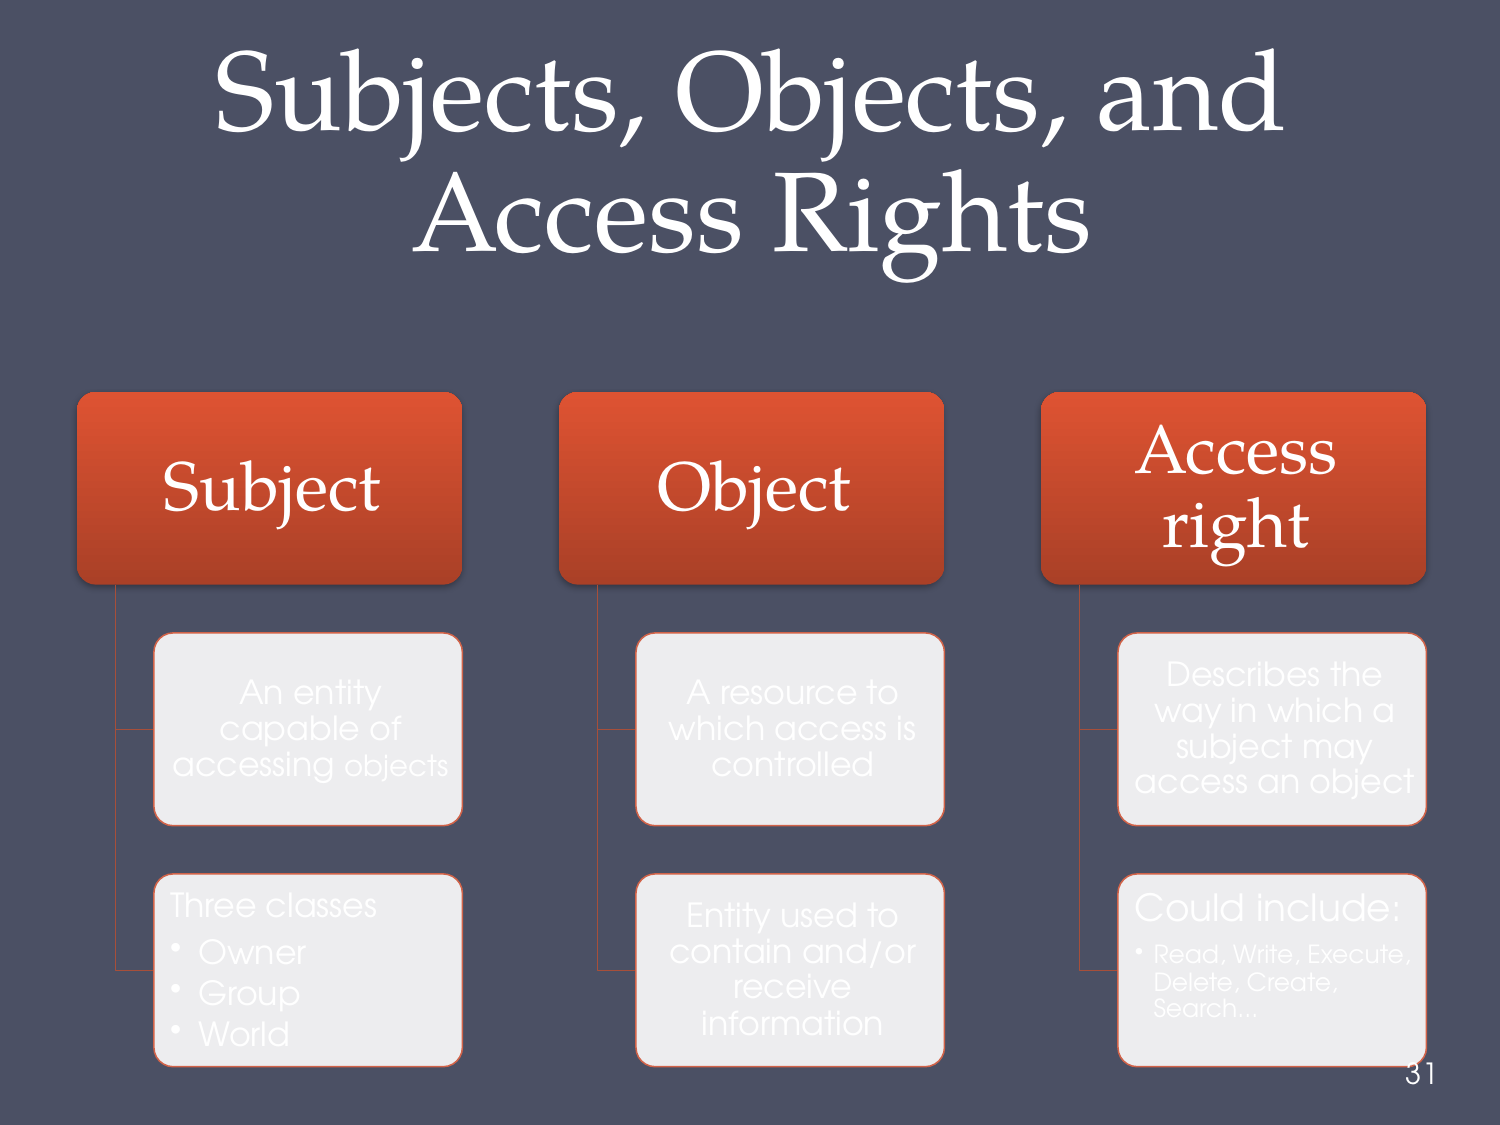

# Subjects, Objects, and Access Rights
Subject
An entity capable of accessing objects
Three classes
Owner
Group
World
Object
A resource to which access is controlled
Entity used to contain and/or receive information
Access right
Describes the way in which a subject may access an object
Could include:
Read, Write, Execute, Delete, Create, Search...
31